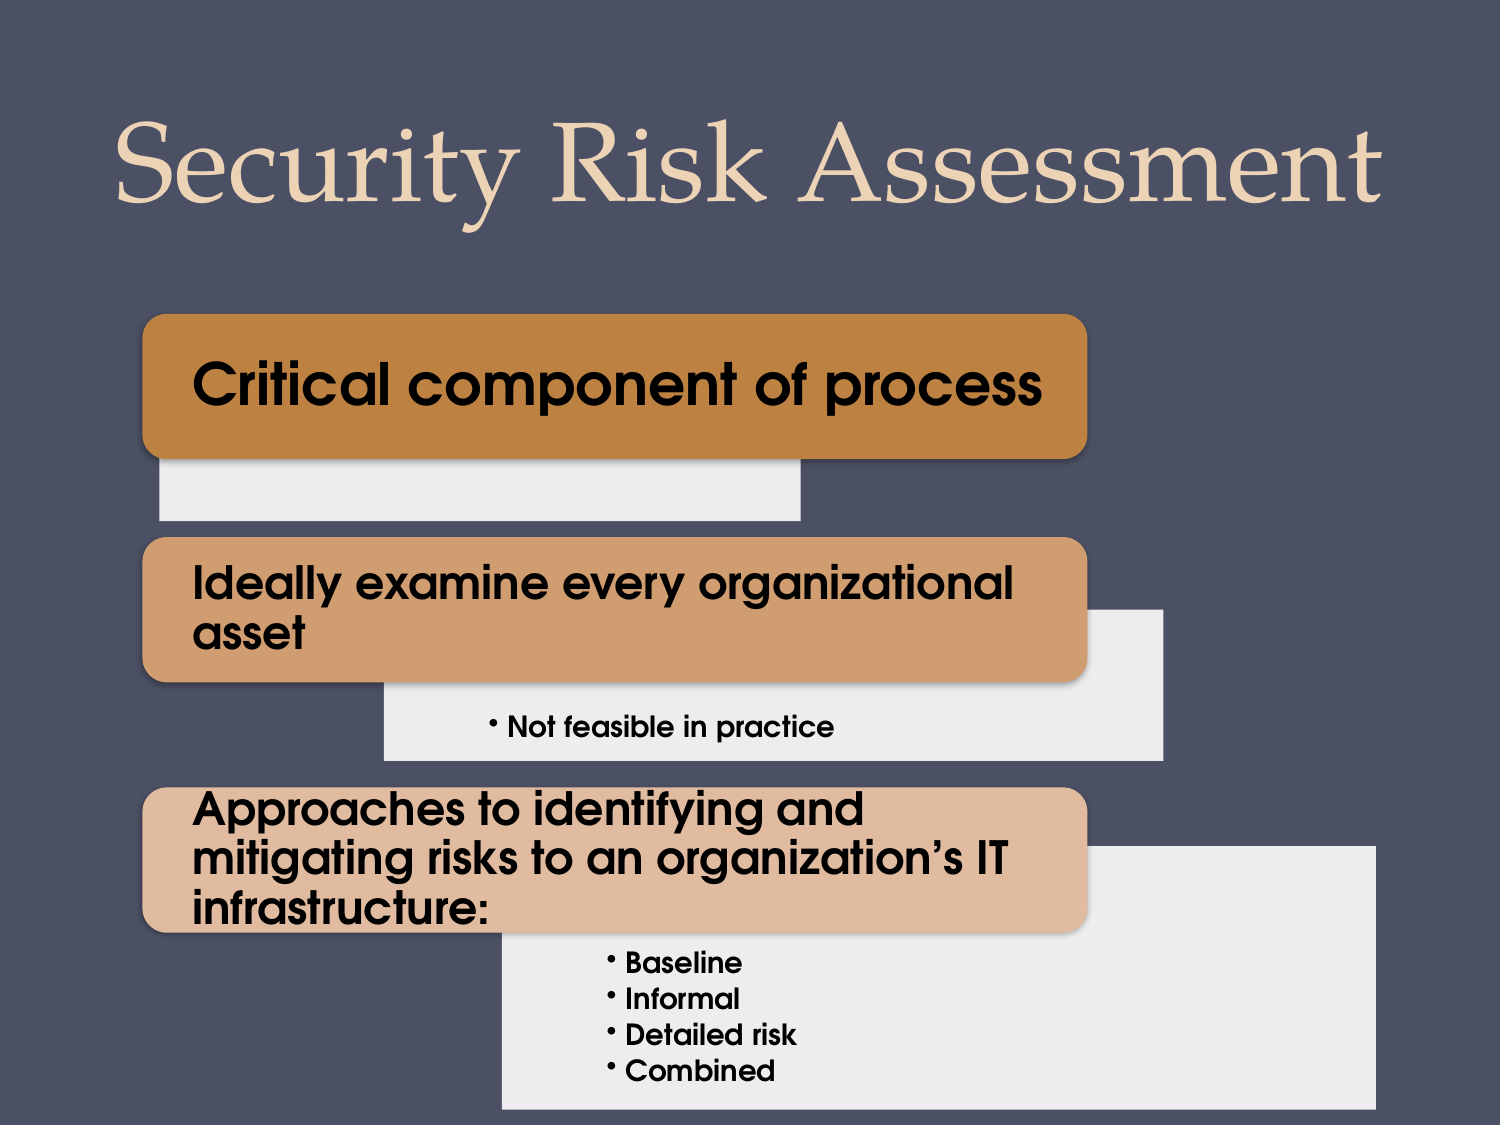

# Security Risk Assessment
Critical component of process
Not feasible in practice
Ideally examine every organizational asset
Baseline
Informal
Detailed risk
Combined
Approaches to identifying and mitigating risks to an organization’s IT infrastructure: